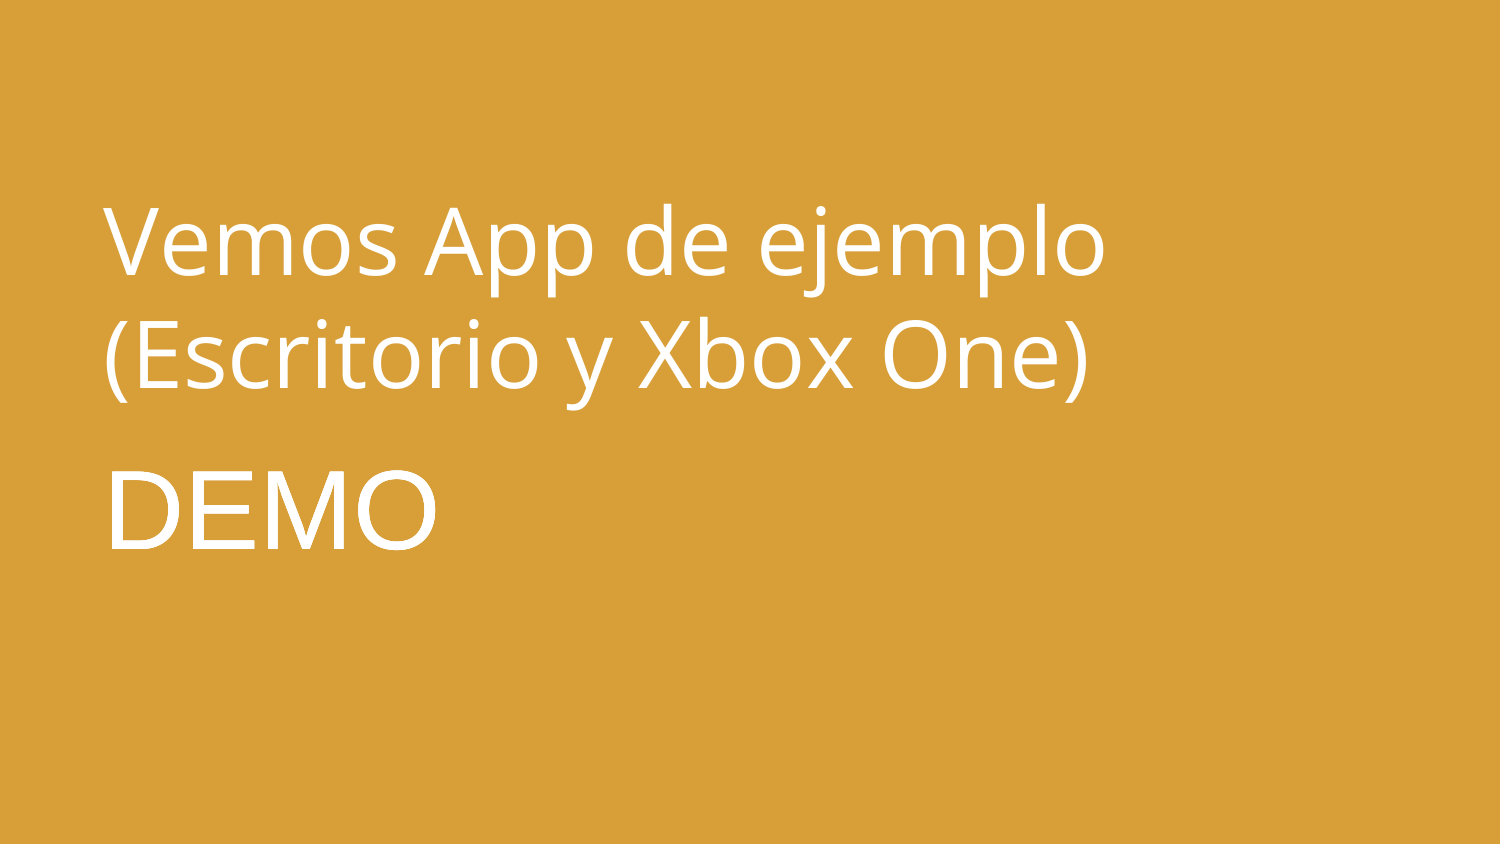

# Vemos App de ejemplo (Escritorio y Xbox One)